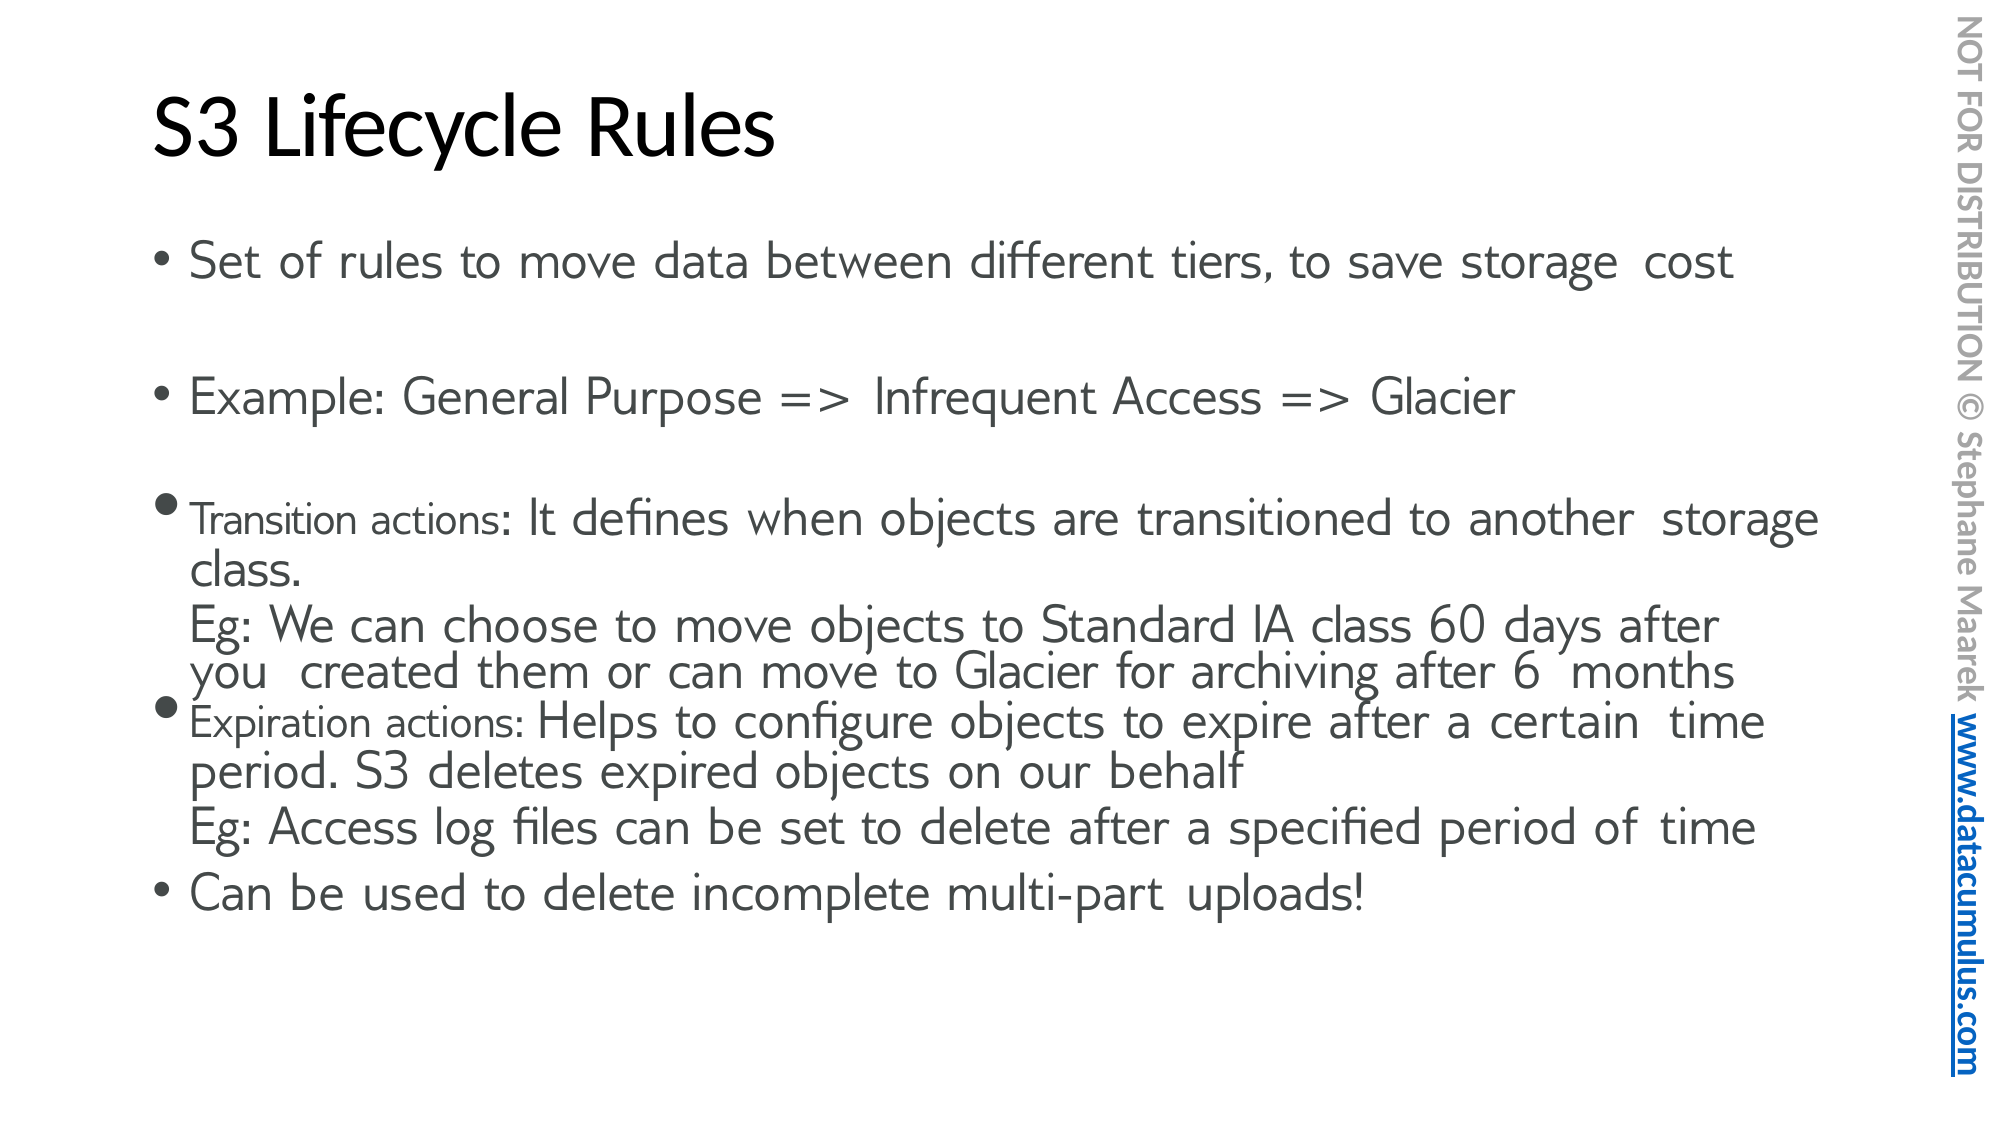

NOT FOR DISTRIBUTION © Stephane Maarek www.datacumulus.com
# S3 Lifecycle Rules
Set of rules to move data between different tiers, to save storage cost

Example: General Purpose => Infrequent Access => Glacier

Transition actions: It defines when objects are transitioned to another storage
class.
Eg: We can choose to move objects to Standard IA class 60 days after you  created them or can move to Glacier for archiving after 6 months
Expiration actions: Helps to configure objects to expire after a certain time
period. S3 deletes expired objects on our behalf
Eg: Access log files can be set to delete after a specified period of time
Can be used to delete incomplete multi-part uploads!
© Stephane Maarek